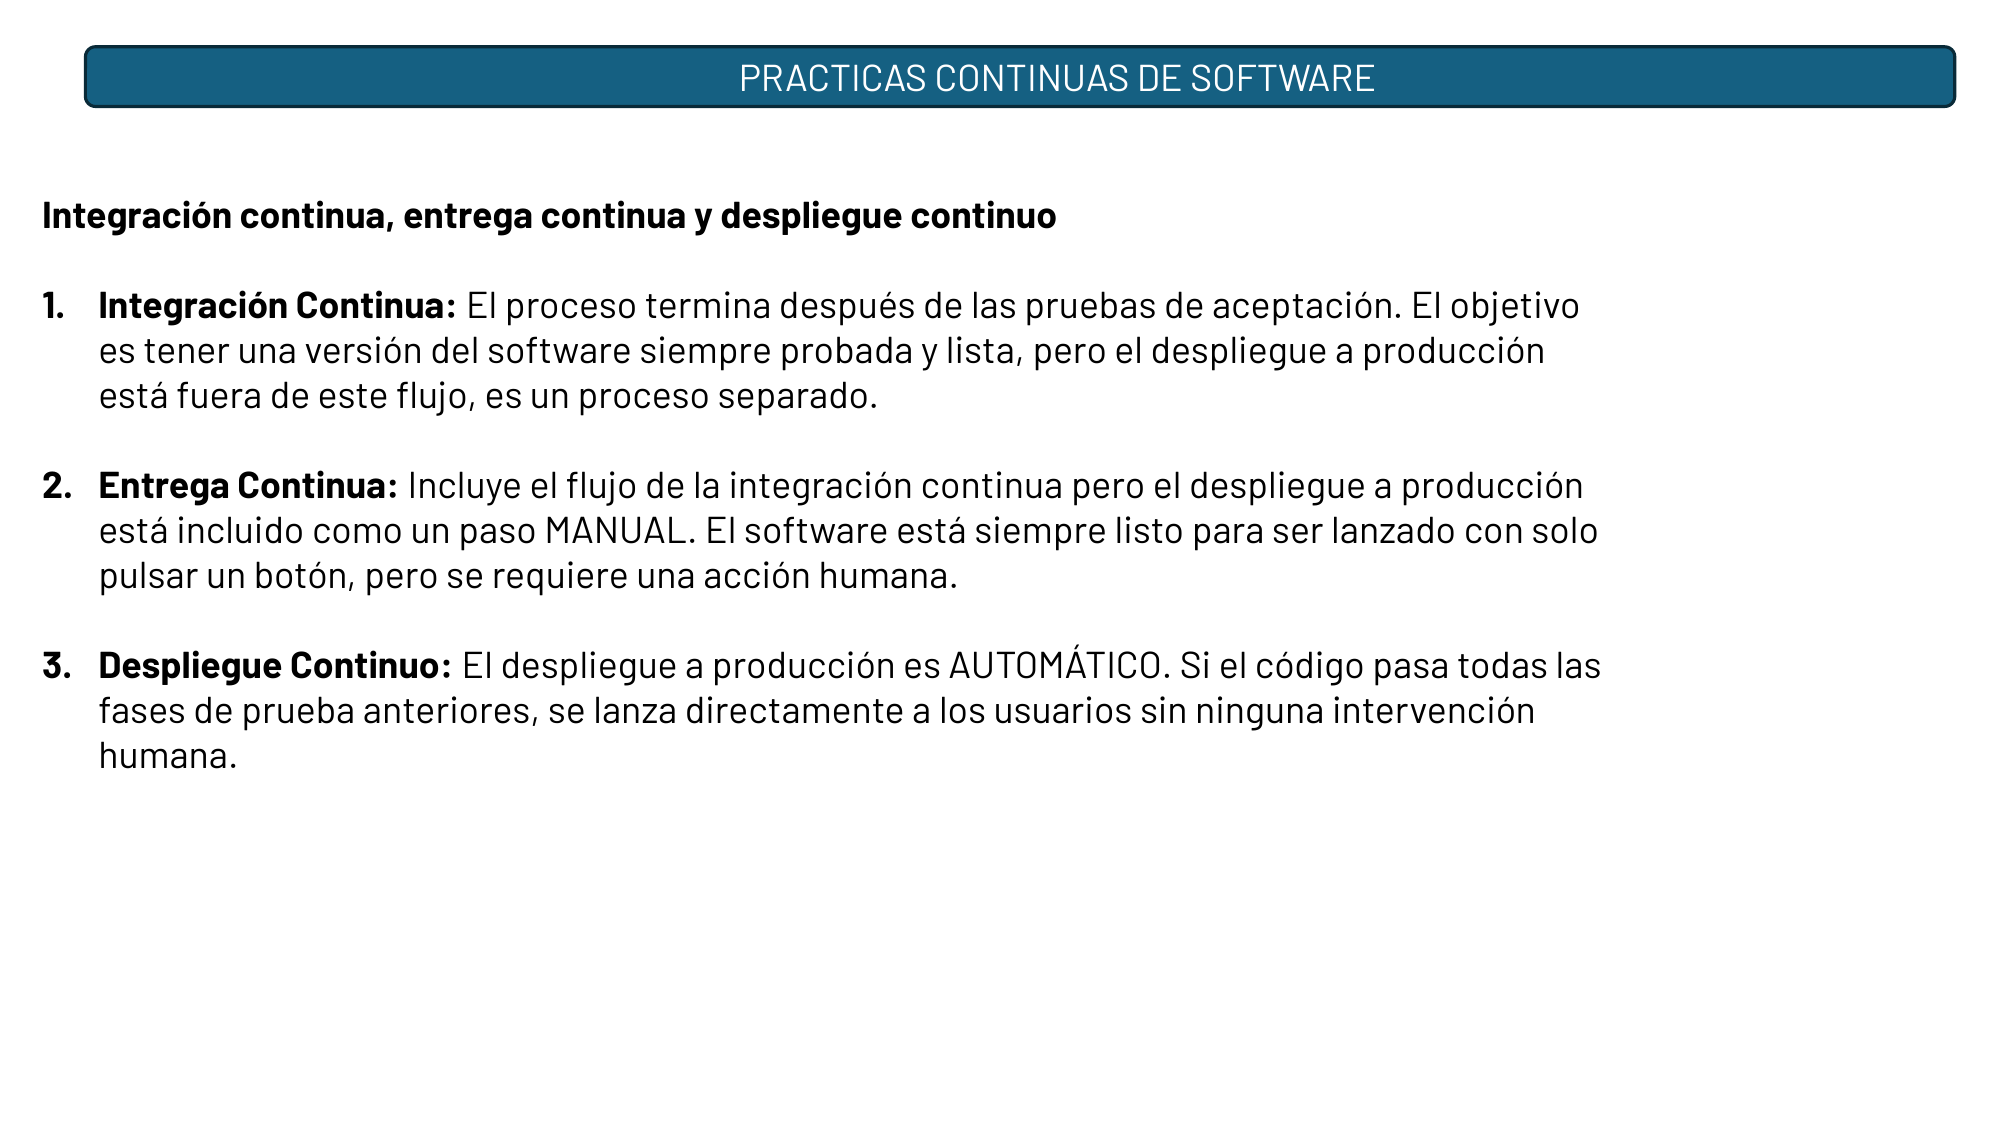

PRACTICAS CONTINUAS DE SOFTWARE
Integración continua, entrega continua y despliegue continuo

Integración Continua: El proceso termina después de las pruebas de aceptación. El objetivo es tener una versión del software siempre probada y lista, pero el despliegue a producción está fuera de este flujo, es un proceso separado.

Entrega Continua: Incluye el flujo de la integración continua pero el despliegue a producción está incluido como un paso MANUAL. El software está siempre listo para ser lanzado con solo pulsar un botón, pero se requiere una acción humana.

Despliegue Continuo: El despliegue a producción es AUTOMÁTICO. Si el código pasa todas las fases de prueba anteriores, se lanza directamente a los usuarios sin ninguna intervención humana.